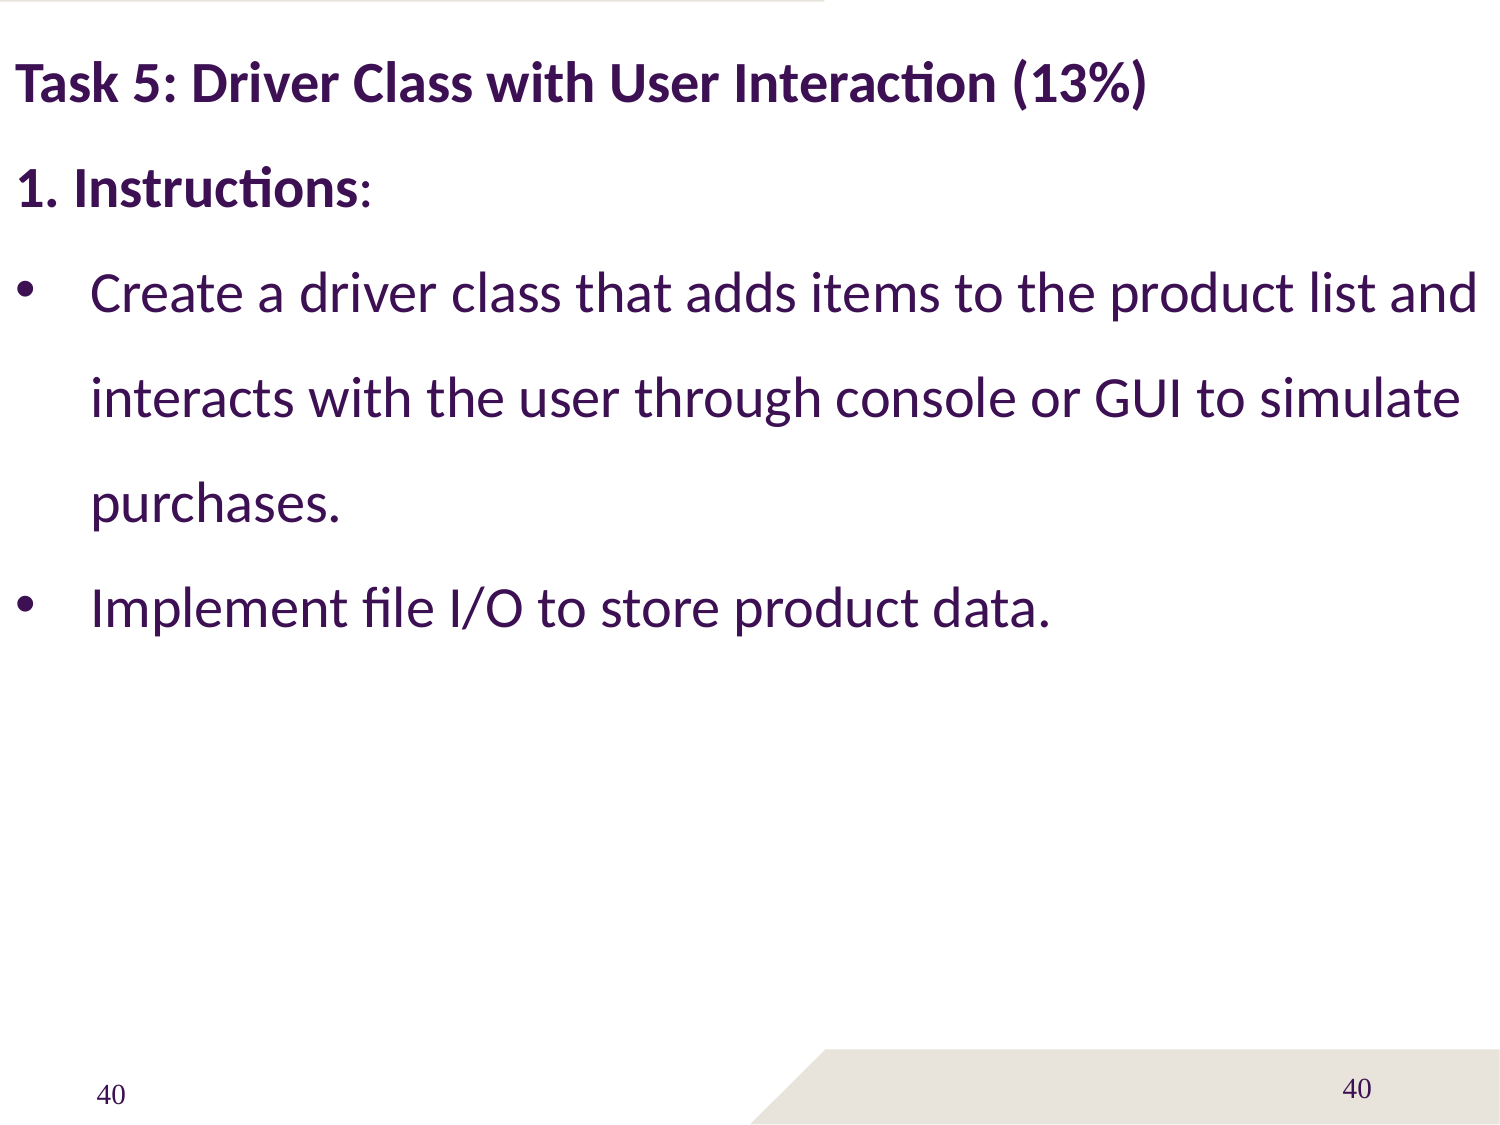

Task 5: Driver Class with User Interaction (13%)
1. Instructions:
Create a driver class that adds items to the product list and interacts with the user through console or GUI to simulate purchases.
Implement file I/O to store product data.

40
40